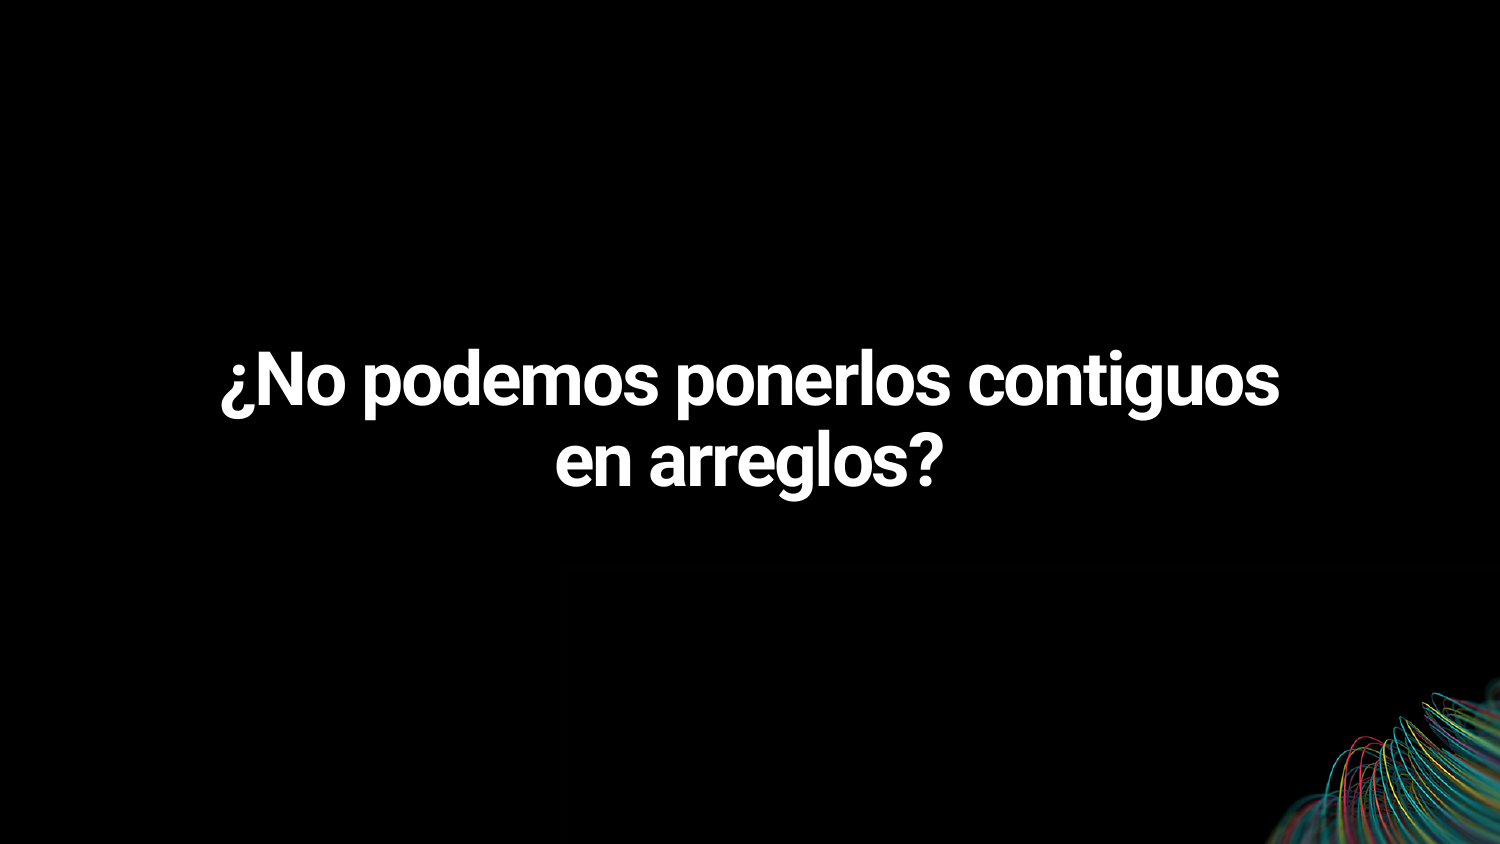

# ¿No podemos ponerlos contiguos en arreglos?